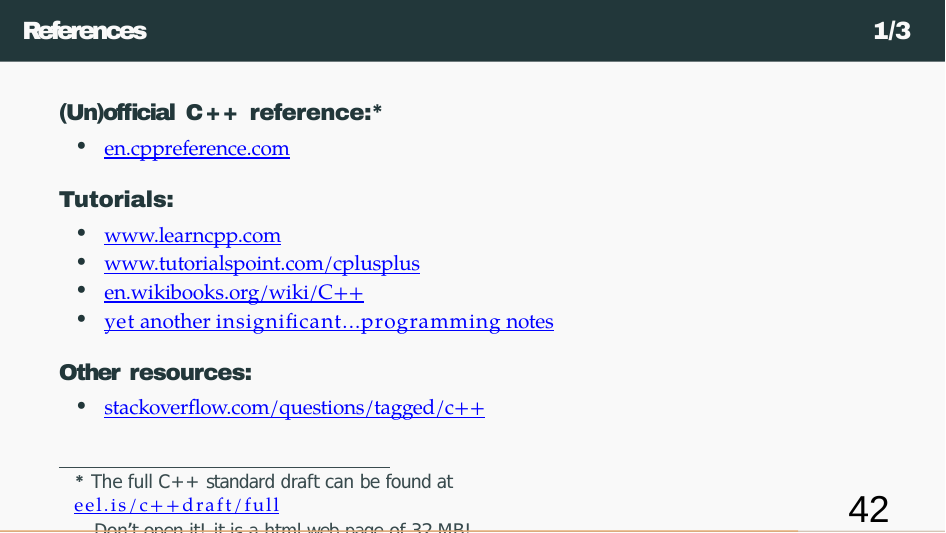

# References
1/3
(Un)official C++ reference:*
en.cppreference.com

Tutorials:
www.learncpp.com
www.tutorialspoint.com/cplusplus
en.wikibooks.org/wiki/C++
yet another insignificant...programming notes

Other resources:
stackoverflow.com/questions/tagged/c++
* The full C++ standard draft can be found at eel.is/c++draft/full
Don’t open it! it is a html web page of 32 MB!